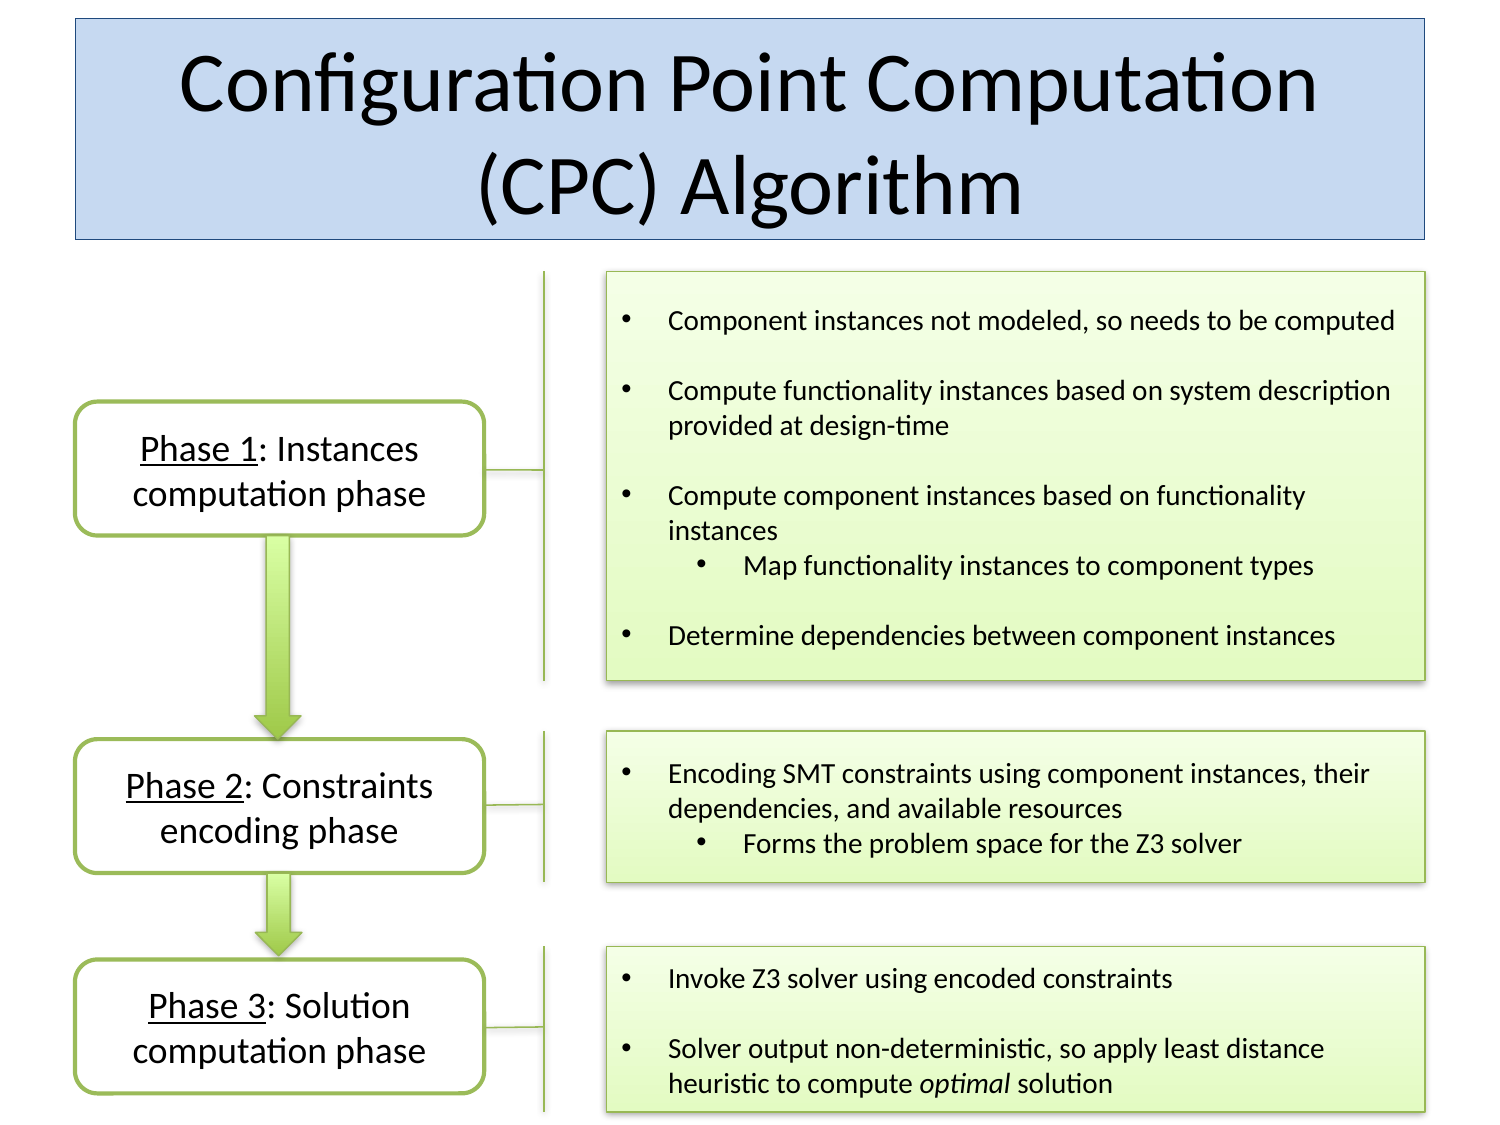

# Configuration Point Computation (CPC) Algorithm
Component instances not modeled, so needs to be computed

Compute functionality instances based on system description provided at design-time

Compute component instances based on functionality instances
Map functionality instances to component types

Determine dependencies between component instances
Phase 1: Instances computation phase

Encoding SMT constraints using component instances, their dependencies, and available resources
Forms the problem space for the Z3 solver
Phase 2: Constraints encoding phase

Invoke Z3 solver using encoded constraints

Solver output non-deterministic, so apply least distance heuristic to compute optimal solution
Phase 3: Solution computation phase